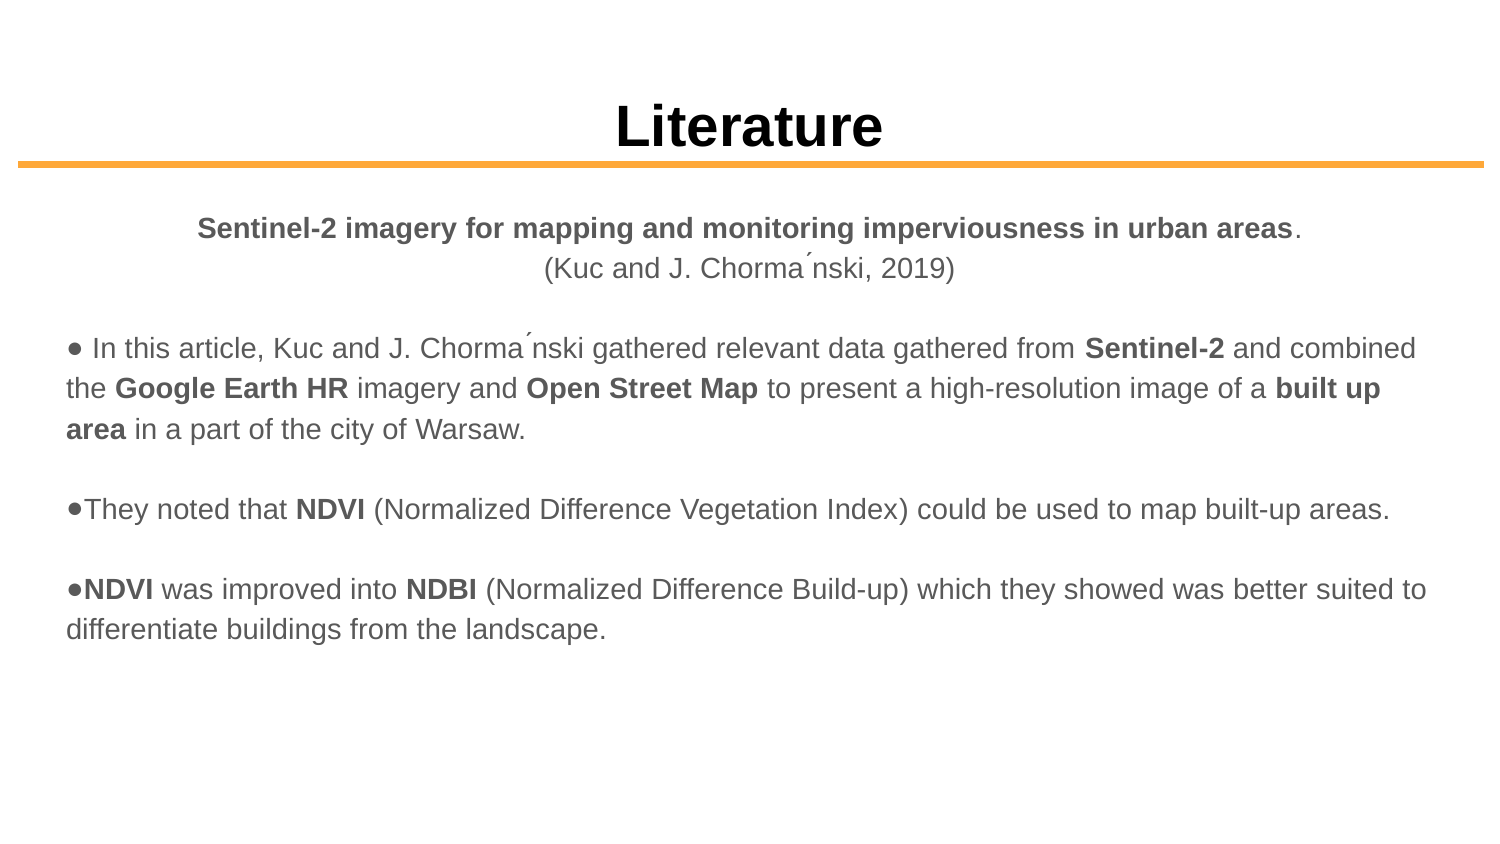

# Literature
Sentinel-2 imagery for mapping and monitoring imperviousness in urban areas.
(Kuc and J. Chorma ́nski, 2019)

 In this article, Kuc and J. Chorma ́nski gathered relevant data gathered from Sentinel-2 and combined the Google Earth HR imagery and Open Street Map to present a high-resolution image of a built up area in a part of the city of Warsaw.
They noted that NDVI (Normalized Difference Vegetation Index) could be used to map built-up areas.
NDVI was improved into NDBI (Normalized Difference Build-up) which they showed was better suited to differentiate buildings from the landscape.